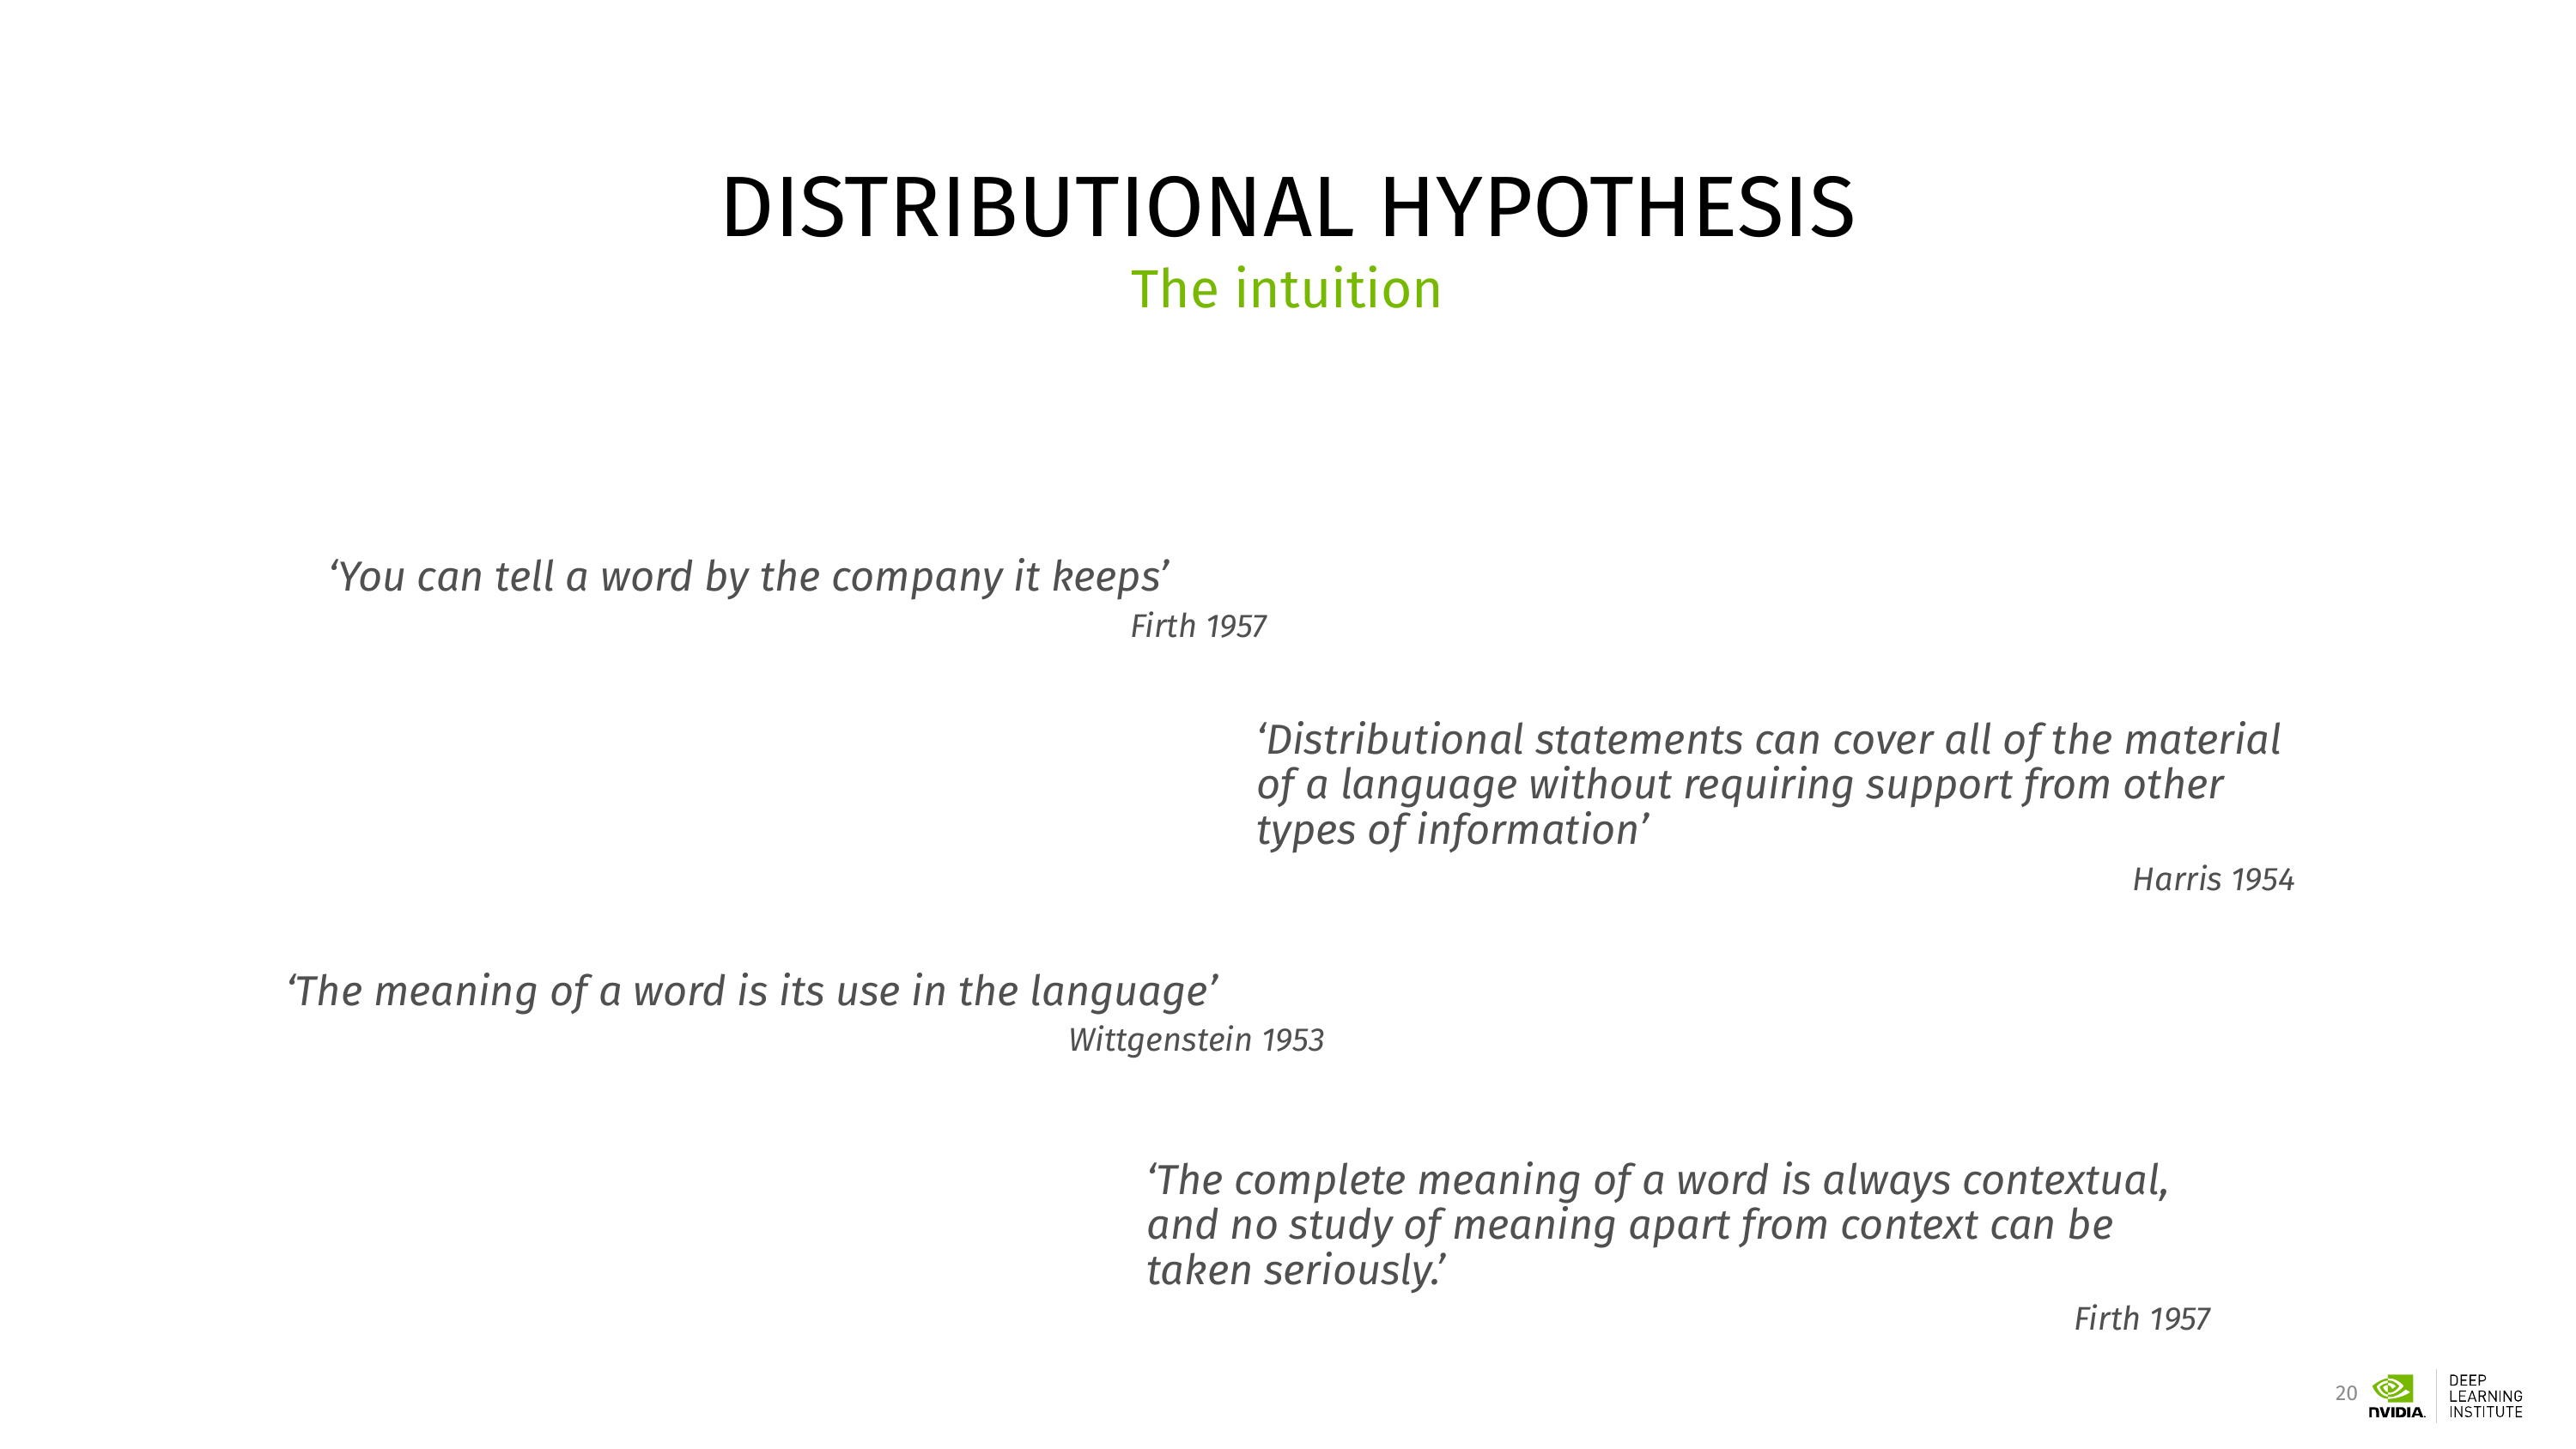

# Distributional Hypothesis
The intuition
‘You can tell a word by the company it keeps’
Firth 1957
‘Distributional statements can cover all of the material of a language without requiring support from other types of information’
Harris 1954
‘The meaning of a word is its use in the language’
Wittgenstein 1953
‘The complete meaning of a word is always contextual, and no study of meaning apart from context can be taken seriously.’
Firth 1957